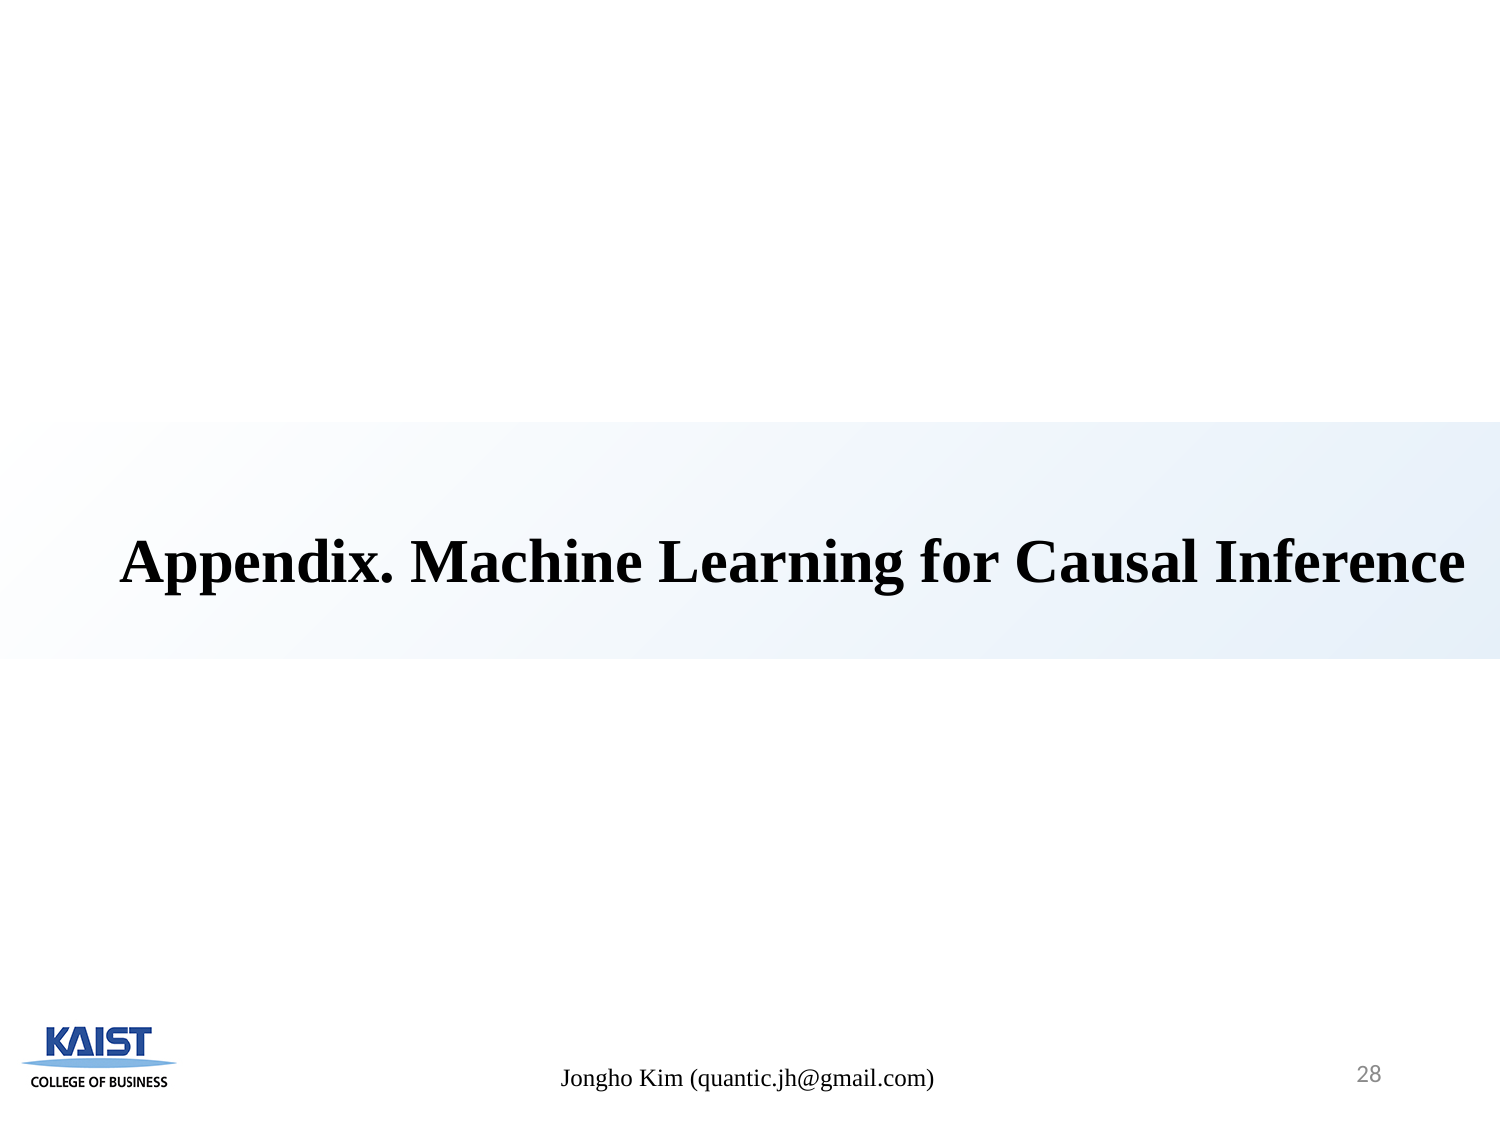

Appendix. Machine Learning for Causal Inference
28